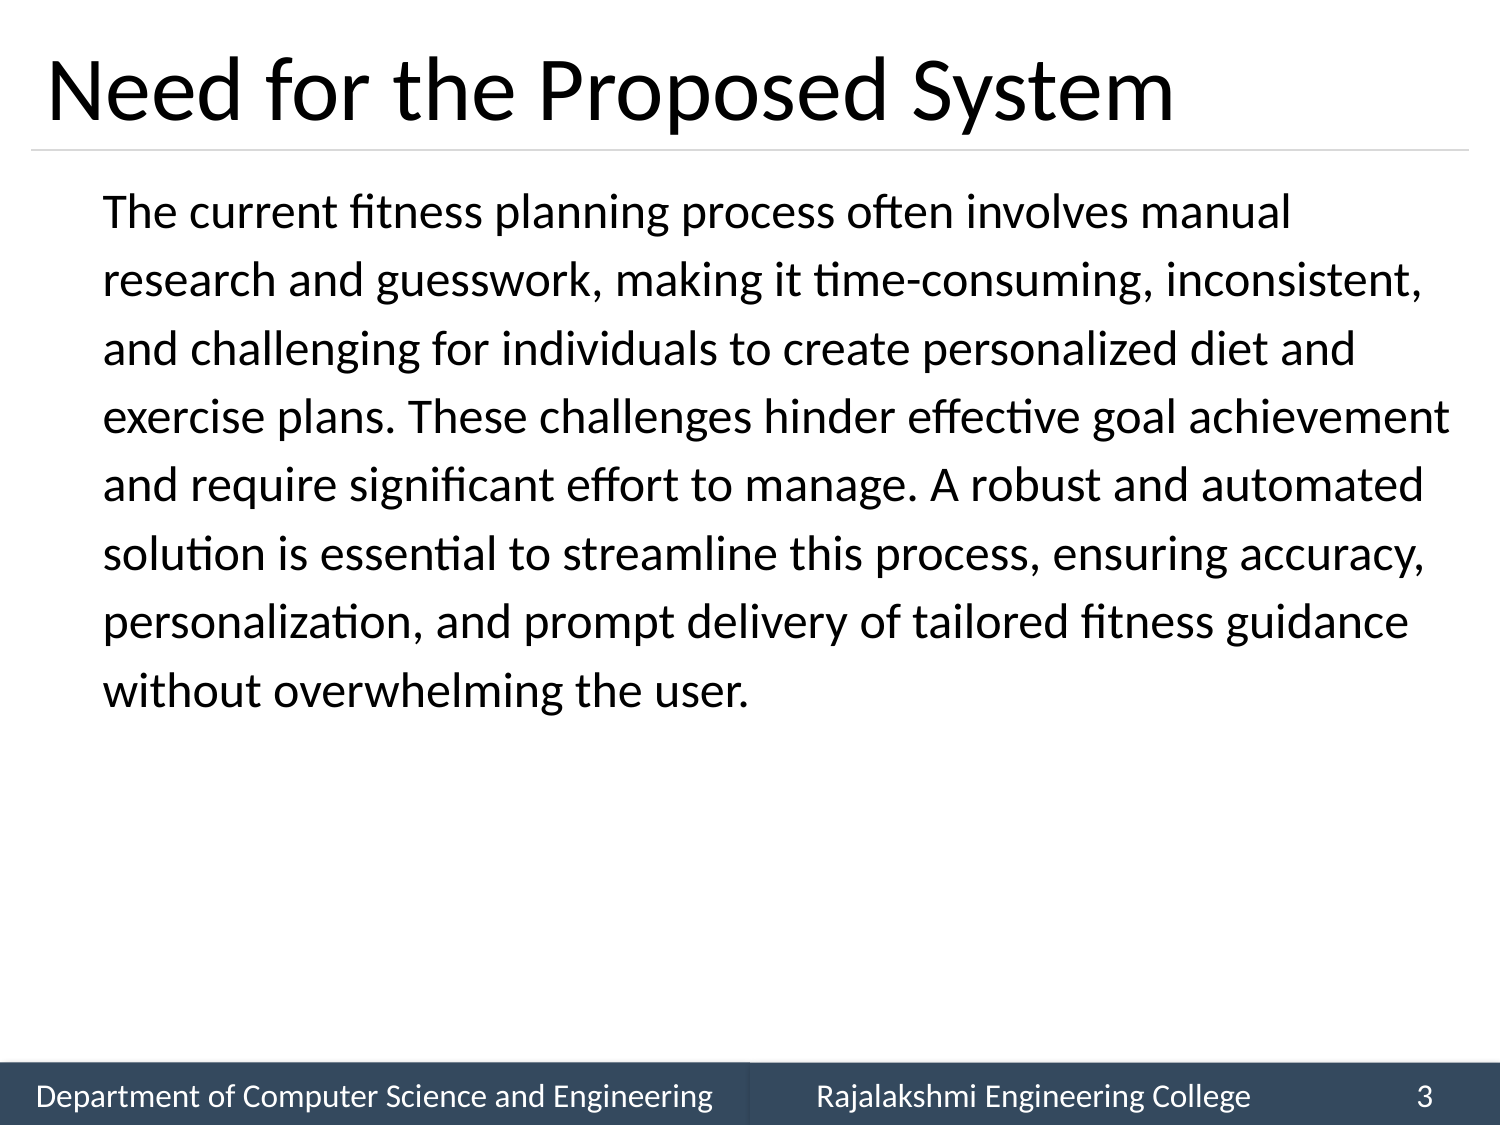

# Need for the Proposed System
     The current fitness planning process often involves manual research and guesswork, making it time-consuming, inconsistent, and challenging for individuals to create personalized diet and exercise plans. These challenges hinder effective goal achievement and require significant effort to manage. A robust and automated solution is essential to streamline this process, ensuring accuracy, personalization, and prompt delivery of tailored fitness guidance without overwhelming the user.